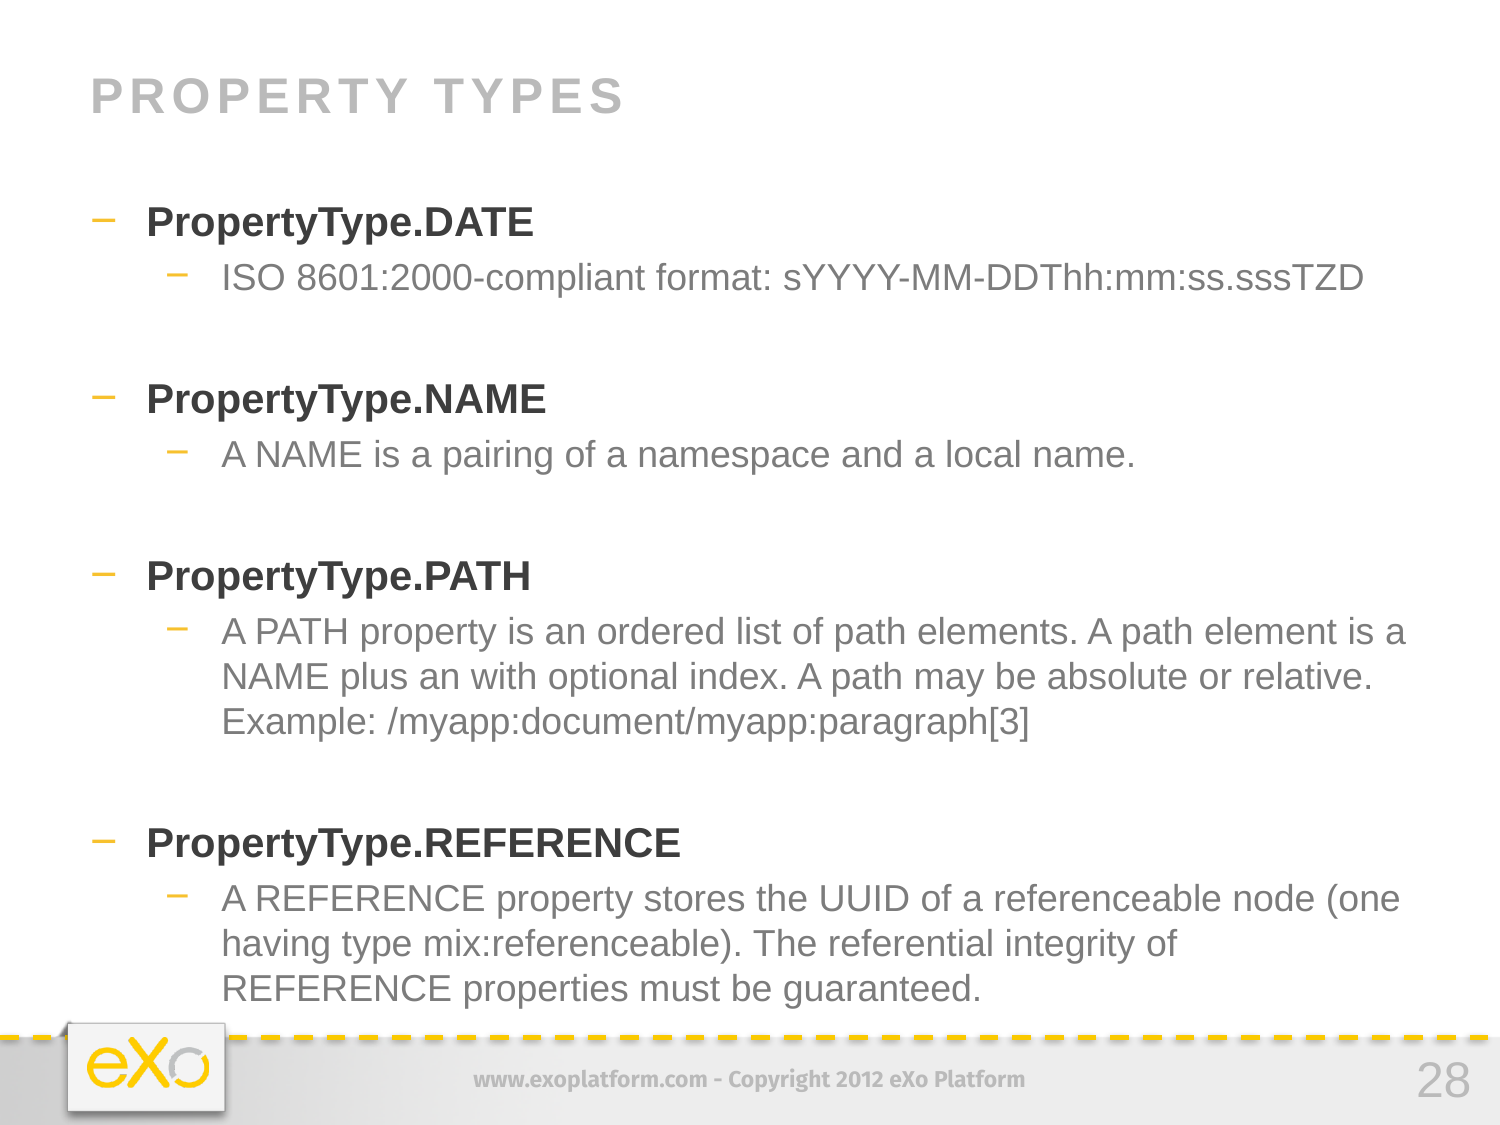

# Property Types
PropertyType.DATE
ISO 8601:2000-compliant format: sYYYY-MM-DDThh:mm:ss.sssTZD

PropertyType.NAME
A NAME is a pairing of a namespace and a local name.

PropertyType.PATH
A PATH property is an ordered list of path elements. A path element is a NAME plus an with optional index. A path may be absolute or relative.
Example: /myapp:document/myapp:paragraph[3]

PropertyType.REFERENCE
A REFERENCE property stores the UUID of a referenceable node (one having type mix:referenceable). The referential integrity of REFERENCE properties must be guaranteed.